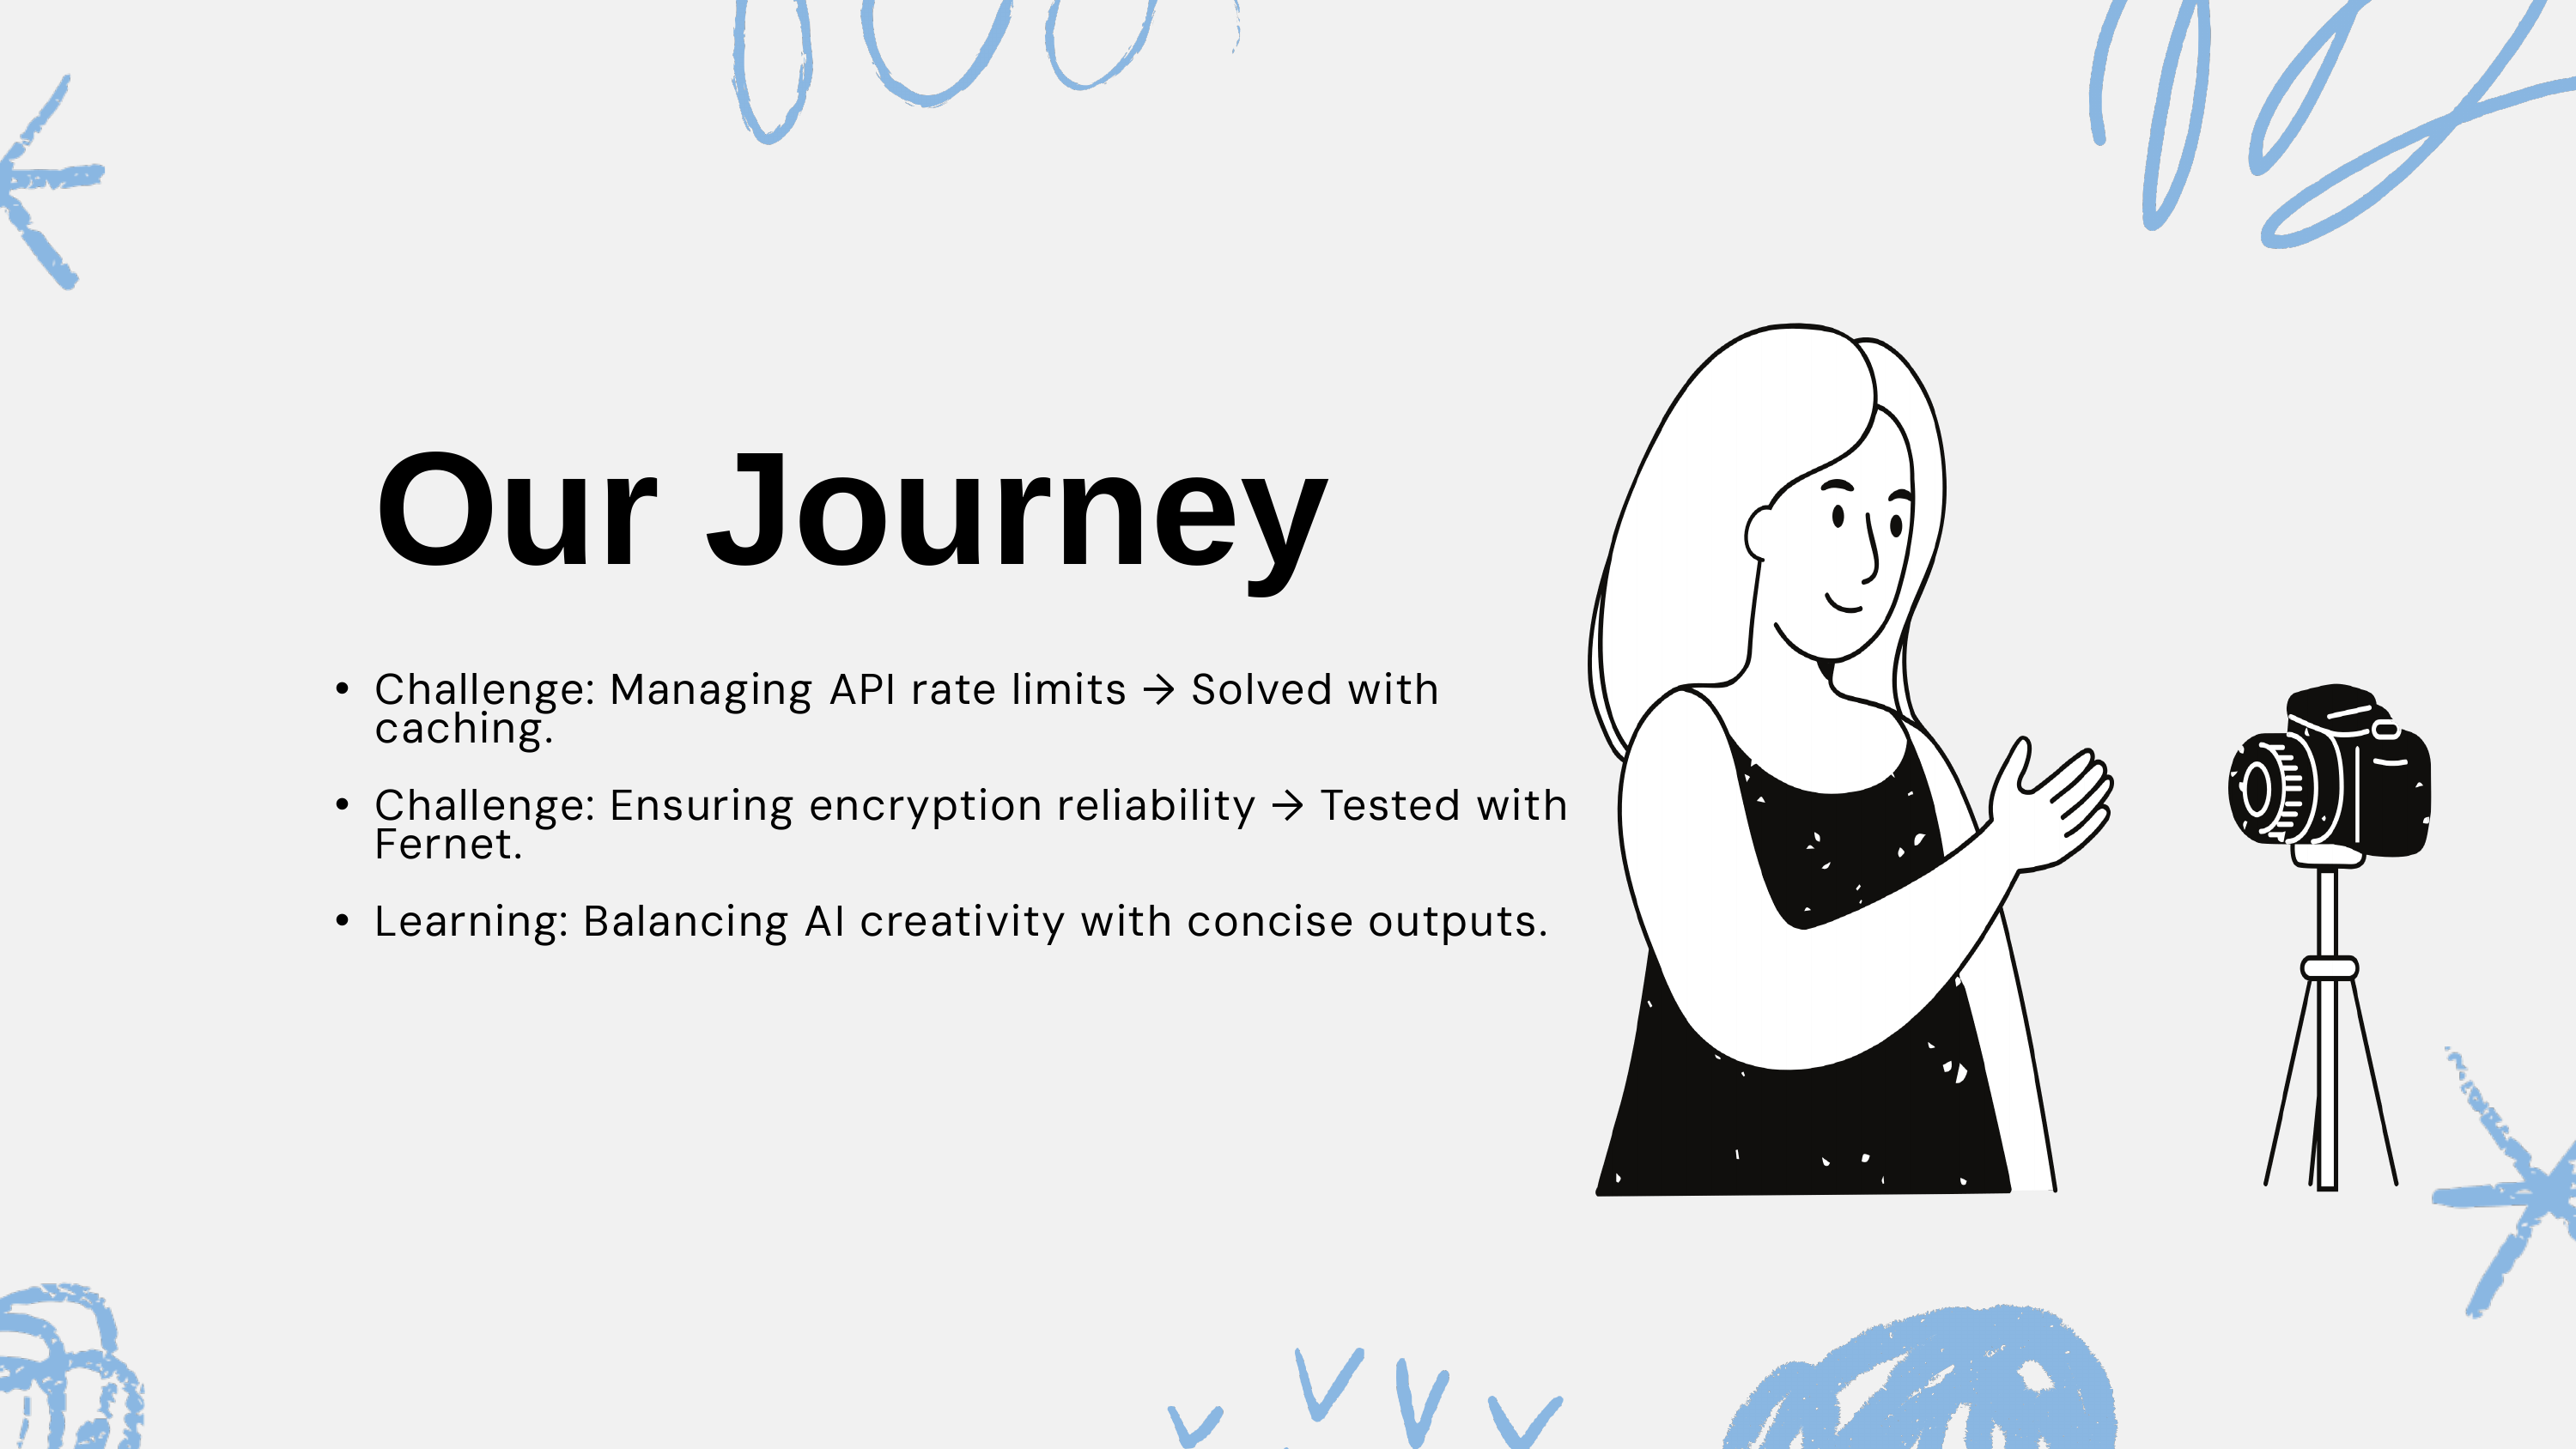

Our Journey

Challenge: Managing API rate limits → Solved with caching.

Challenge: Ensuring encryption reliability → Tested with Fernet.

Learning: Balancing AI creativity with concise outputs.